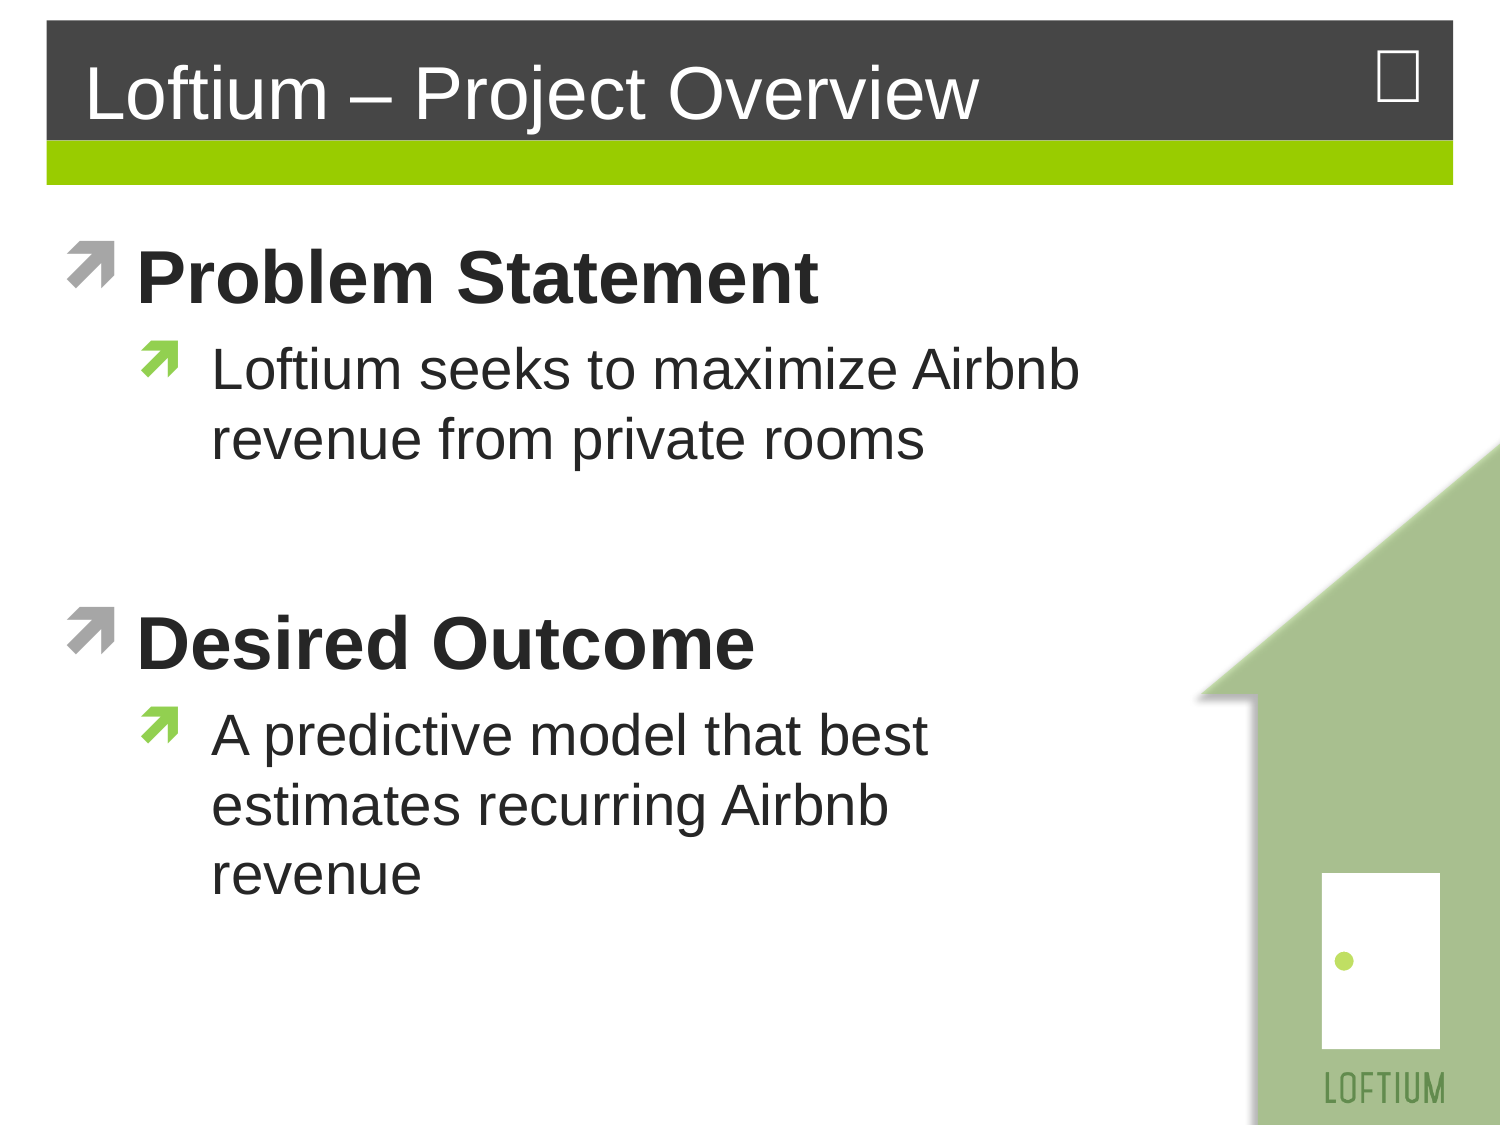

# Loftium – Project Overview
Problem Statement
Loftium seeks to maximize Airbnb revenue from private rooms

Desired Outcome
A predictive model that best estimates recurring Airbnb revenue